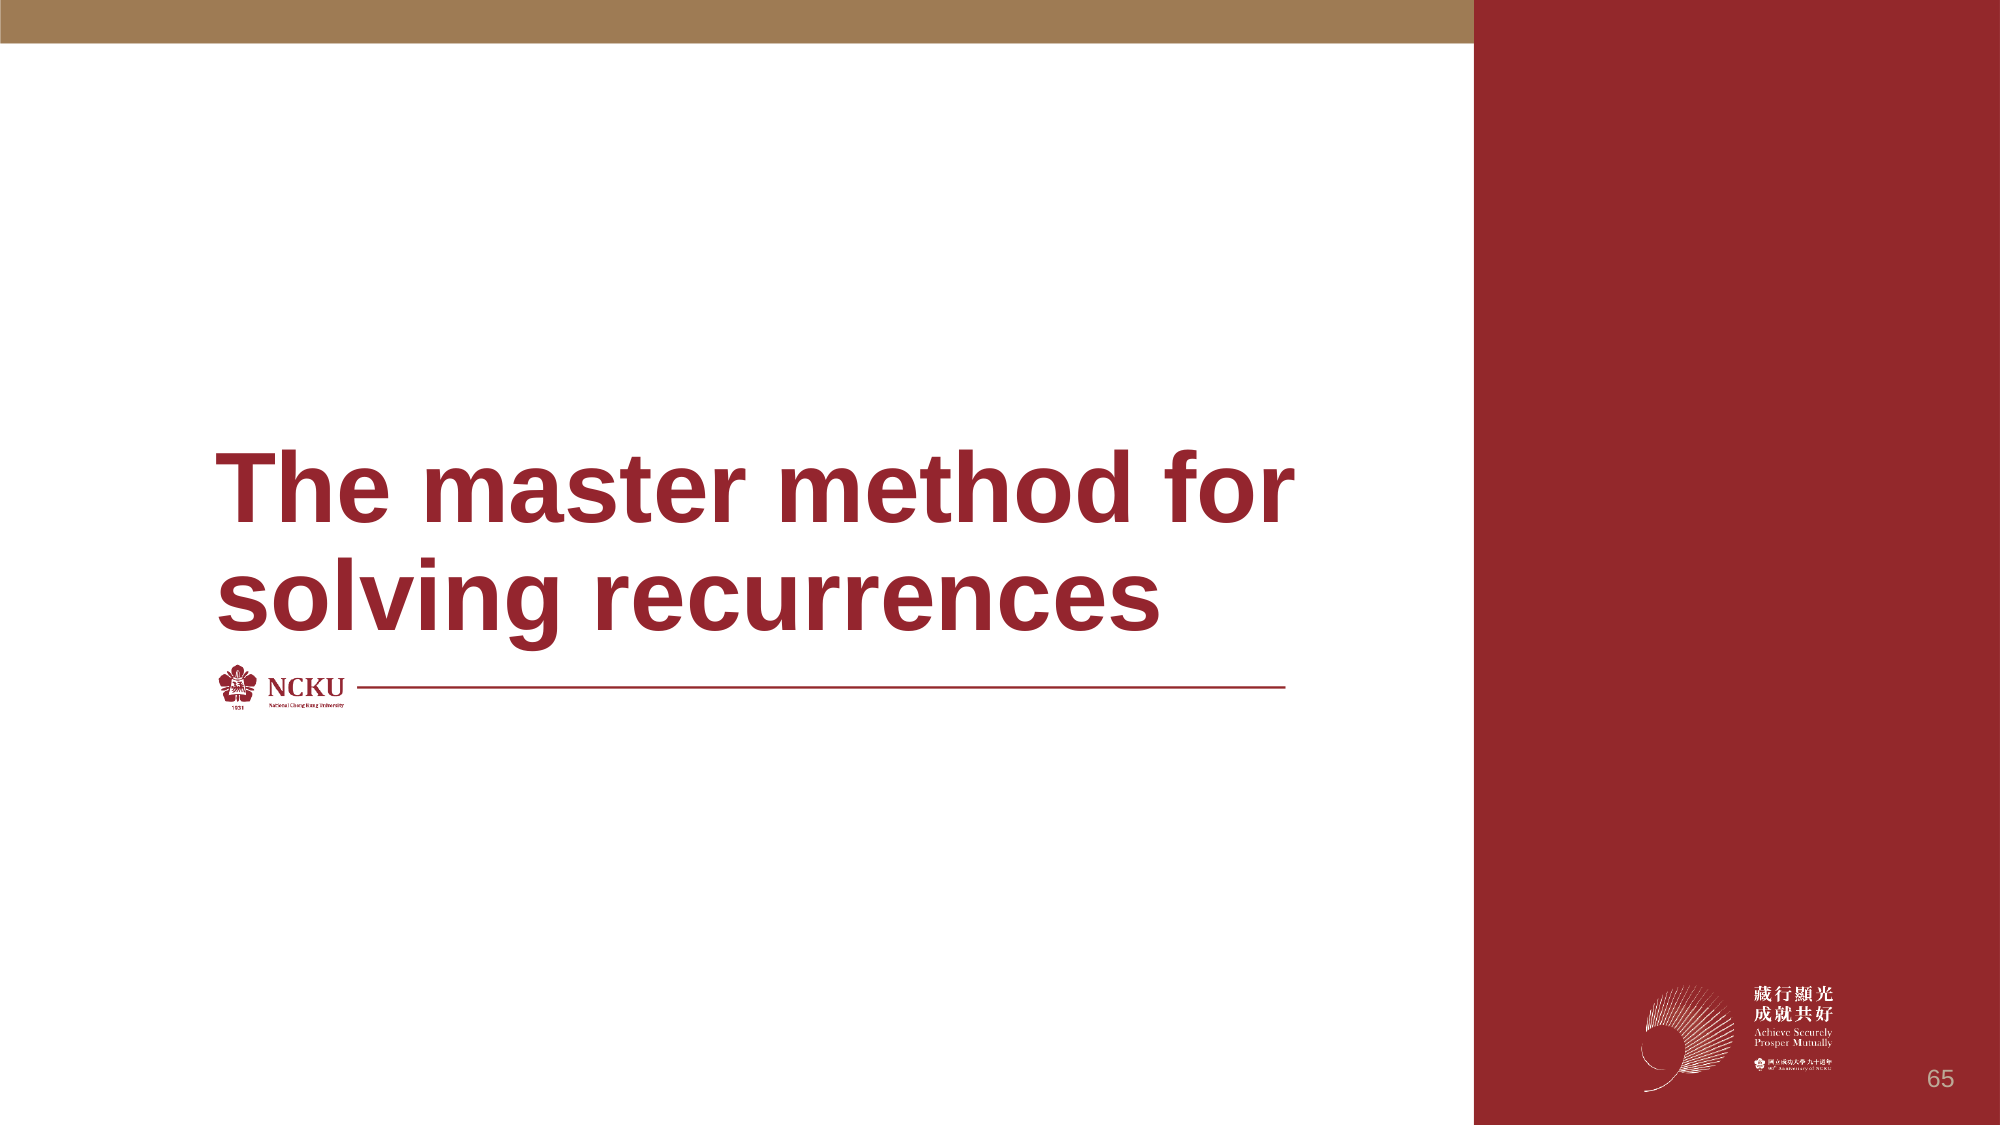

# The master method for solving recurrences
65